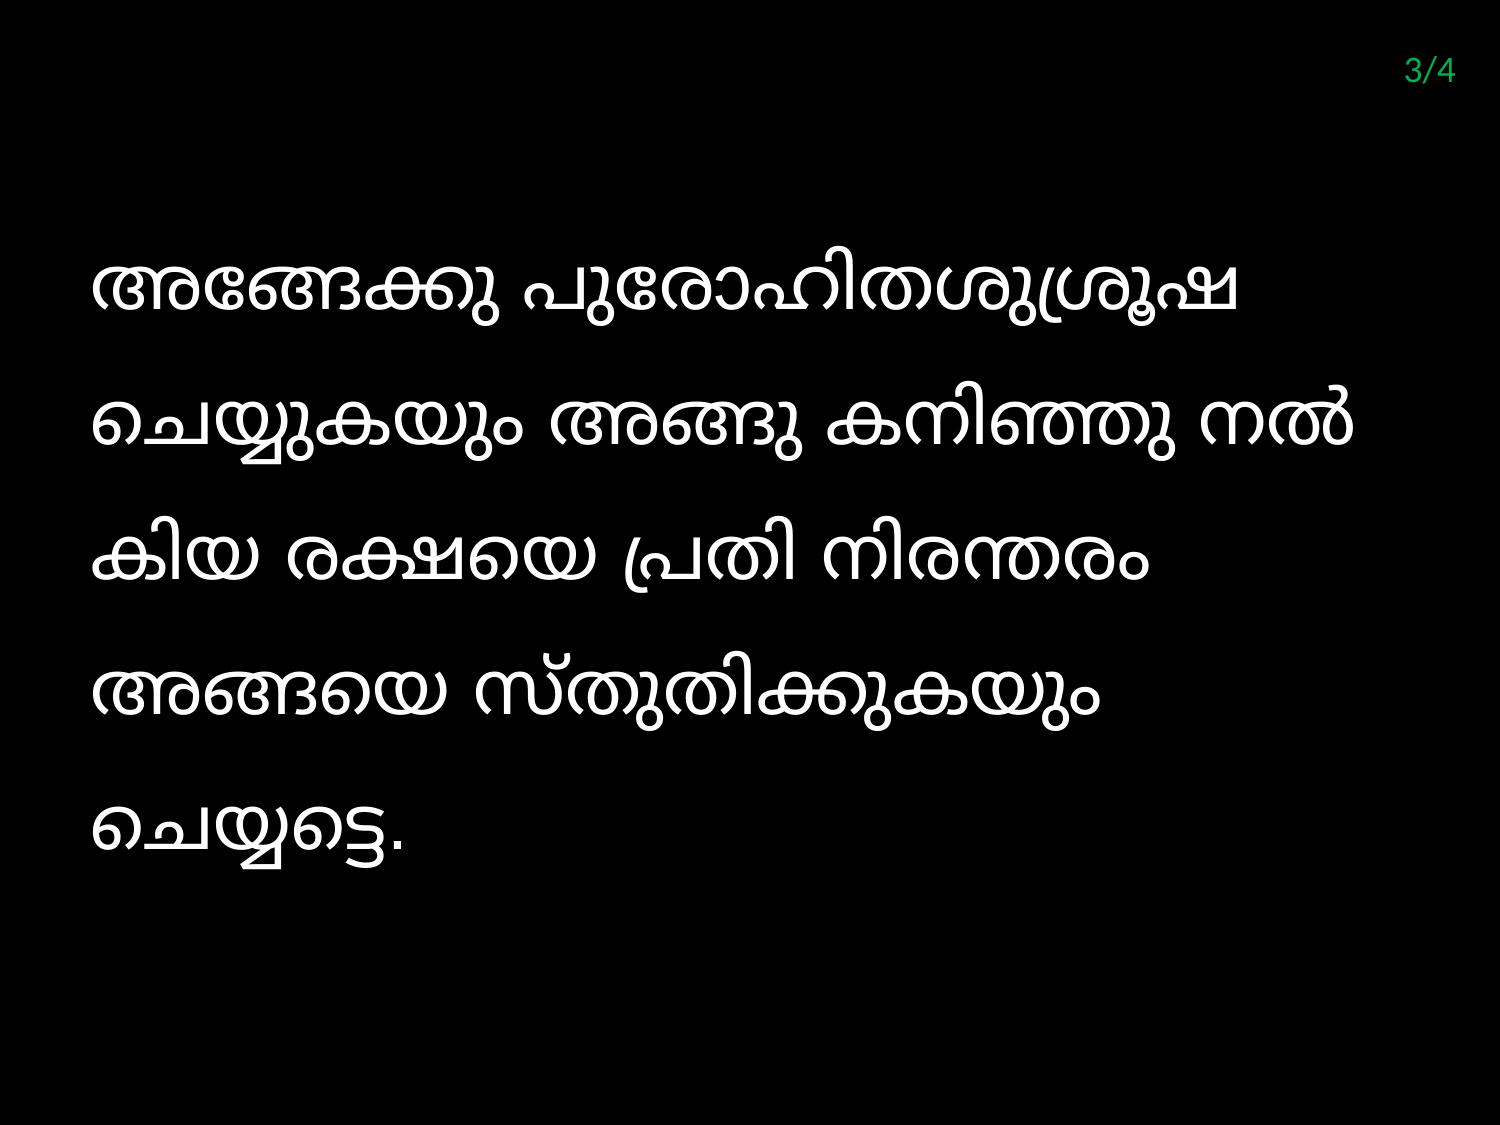

3/4
അങ്ങേക്കു പുരോഹിതശുശ്രൂഷ ചെയ്യുകയും അങ്ങു കനിഞ്ഞു നല്‍കിയ രക്ഷയെ പ്രതി നിരന്തരം അങ്ങയെ സ്തുതിക്കുകയും ചെയ്യട്ടെ.